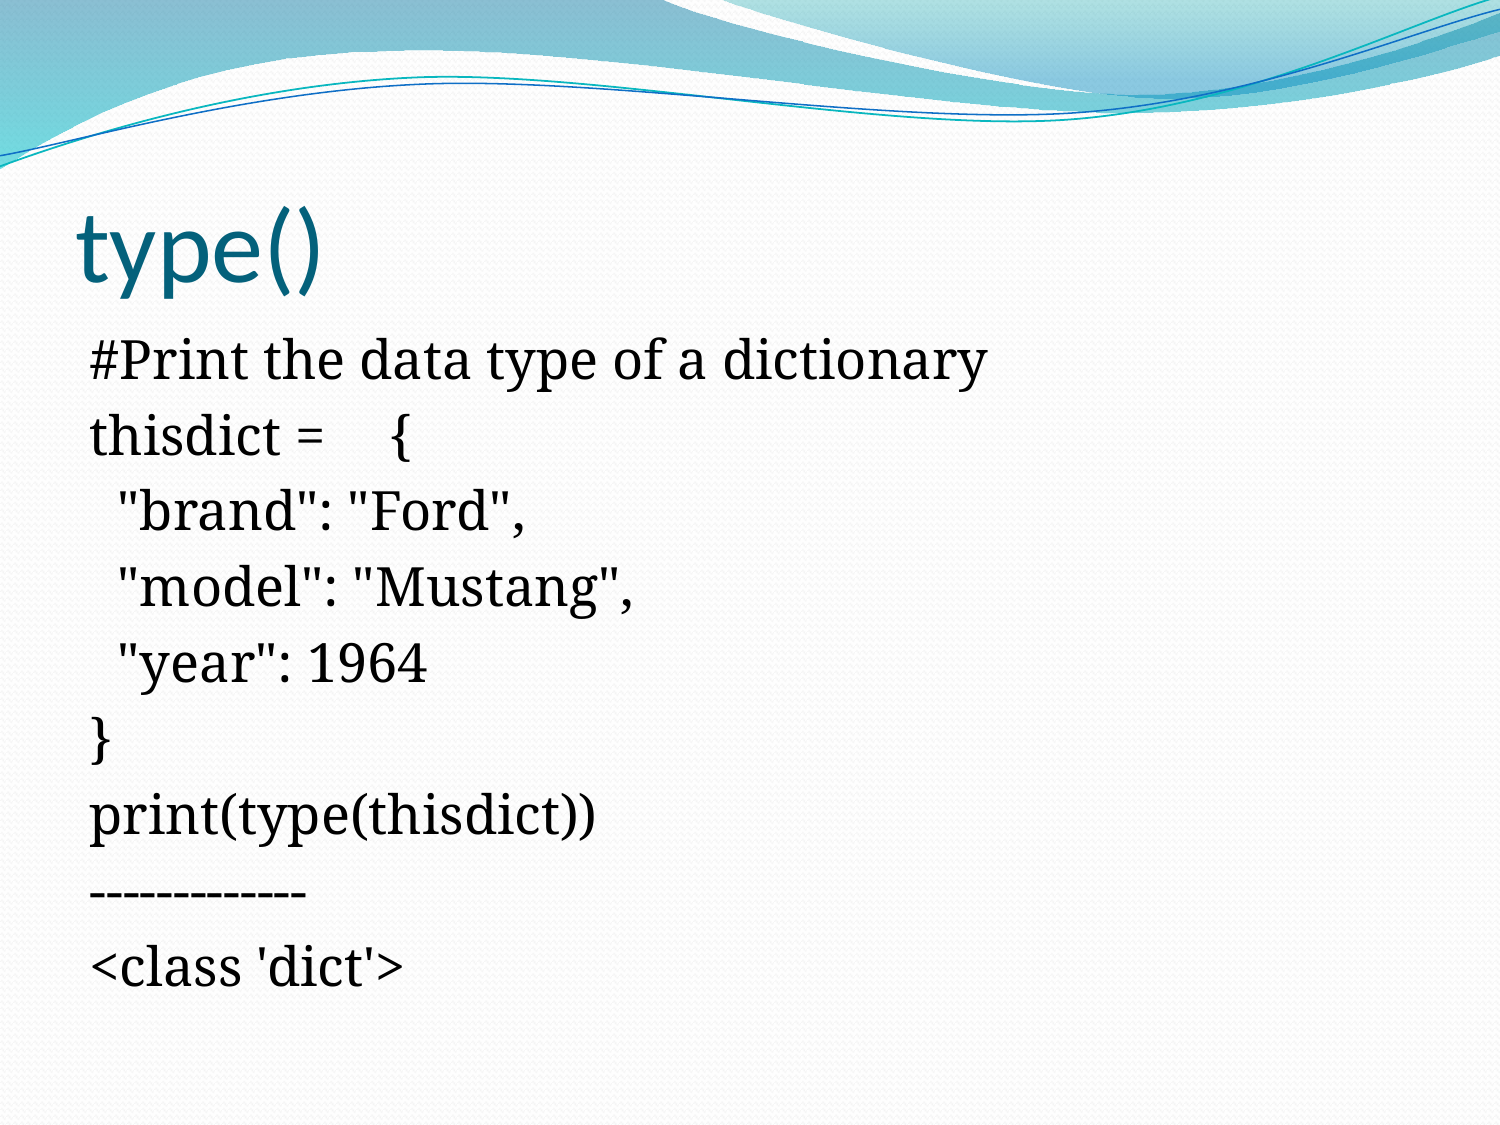

# type()
#Print the data type of a dictionary
thisdict =	{
  "brand": "Ford",
  "model": "Mustang",
  "year": 1964
}
print(type(thisdict))
-------------
<class 'dict'>